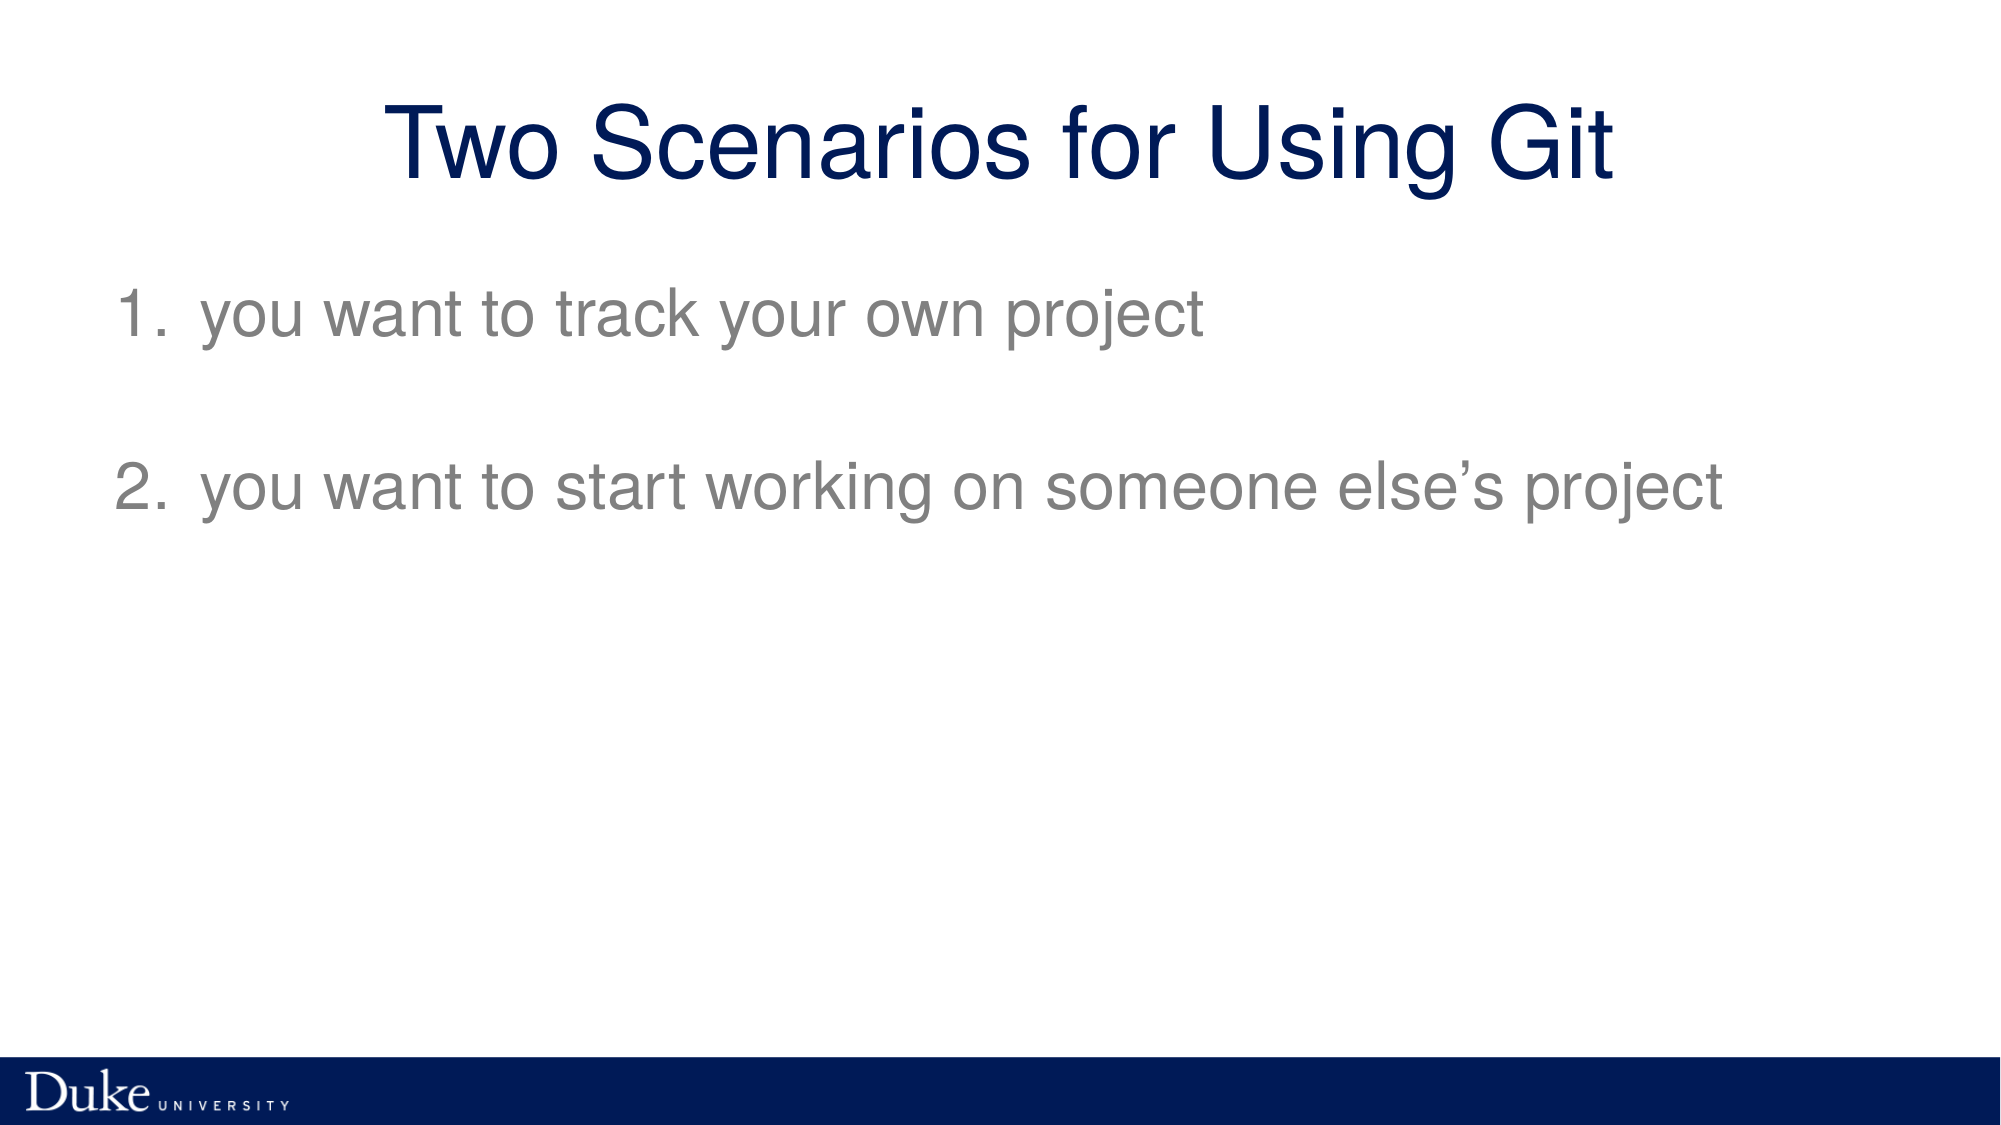

# Two Scenarios for Using Git
you want to track your own project

you want to start working on someone else’s project